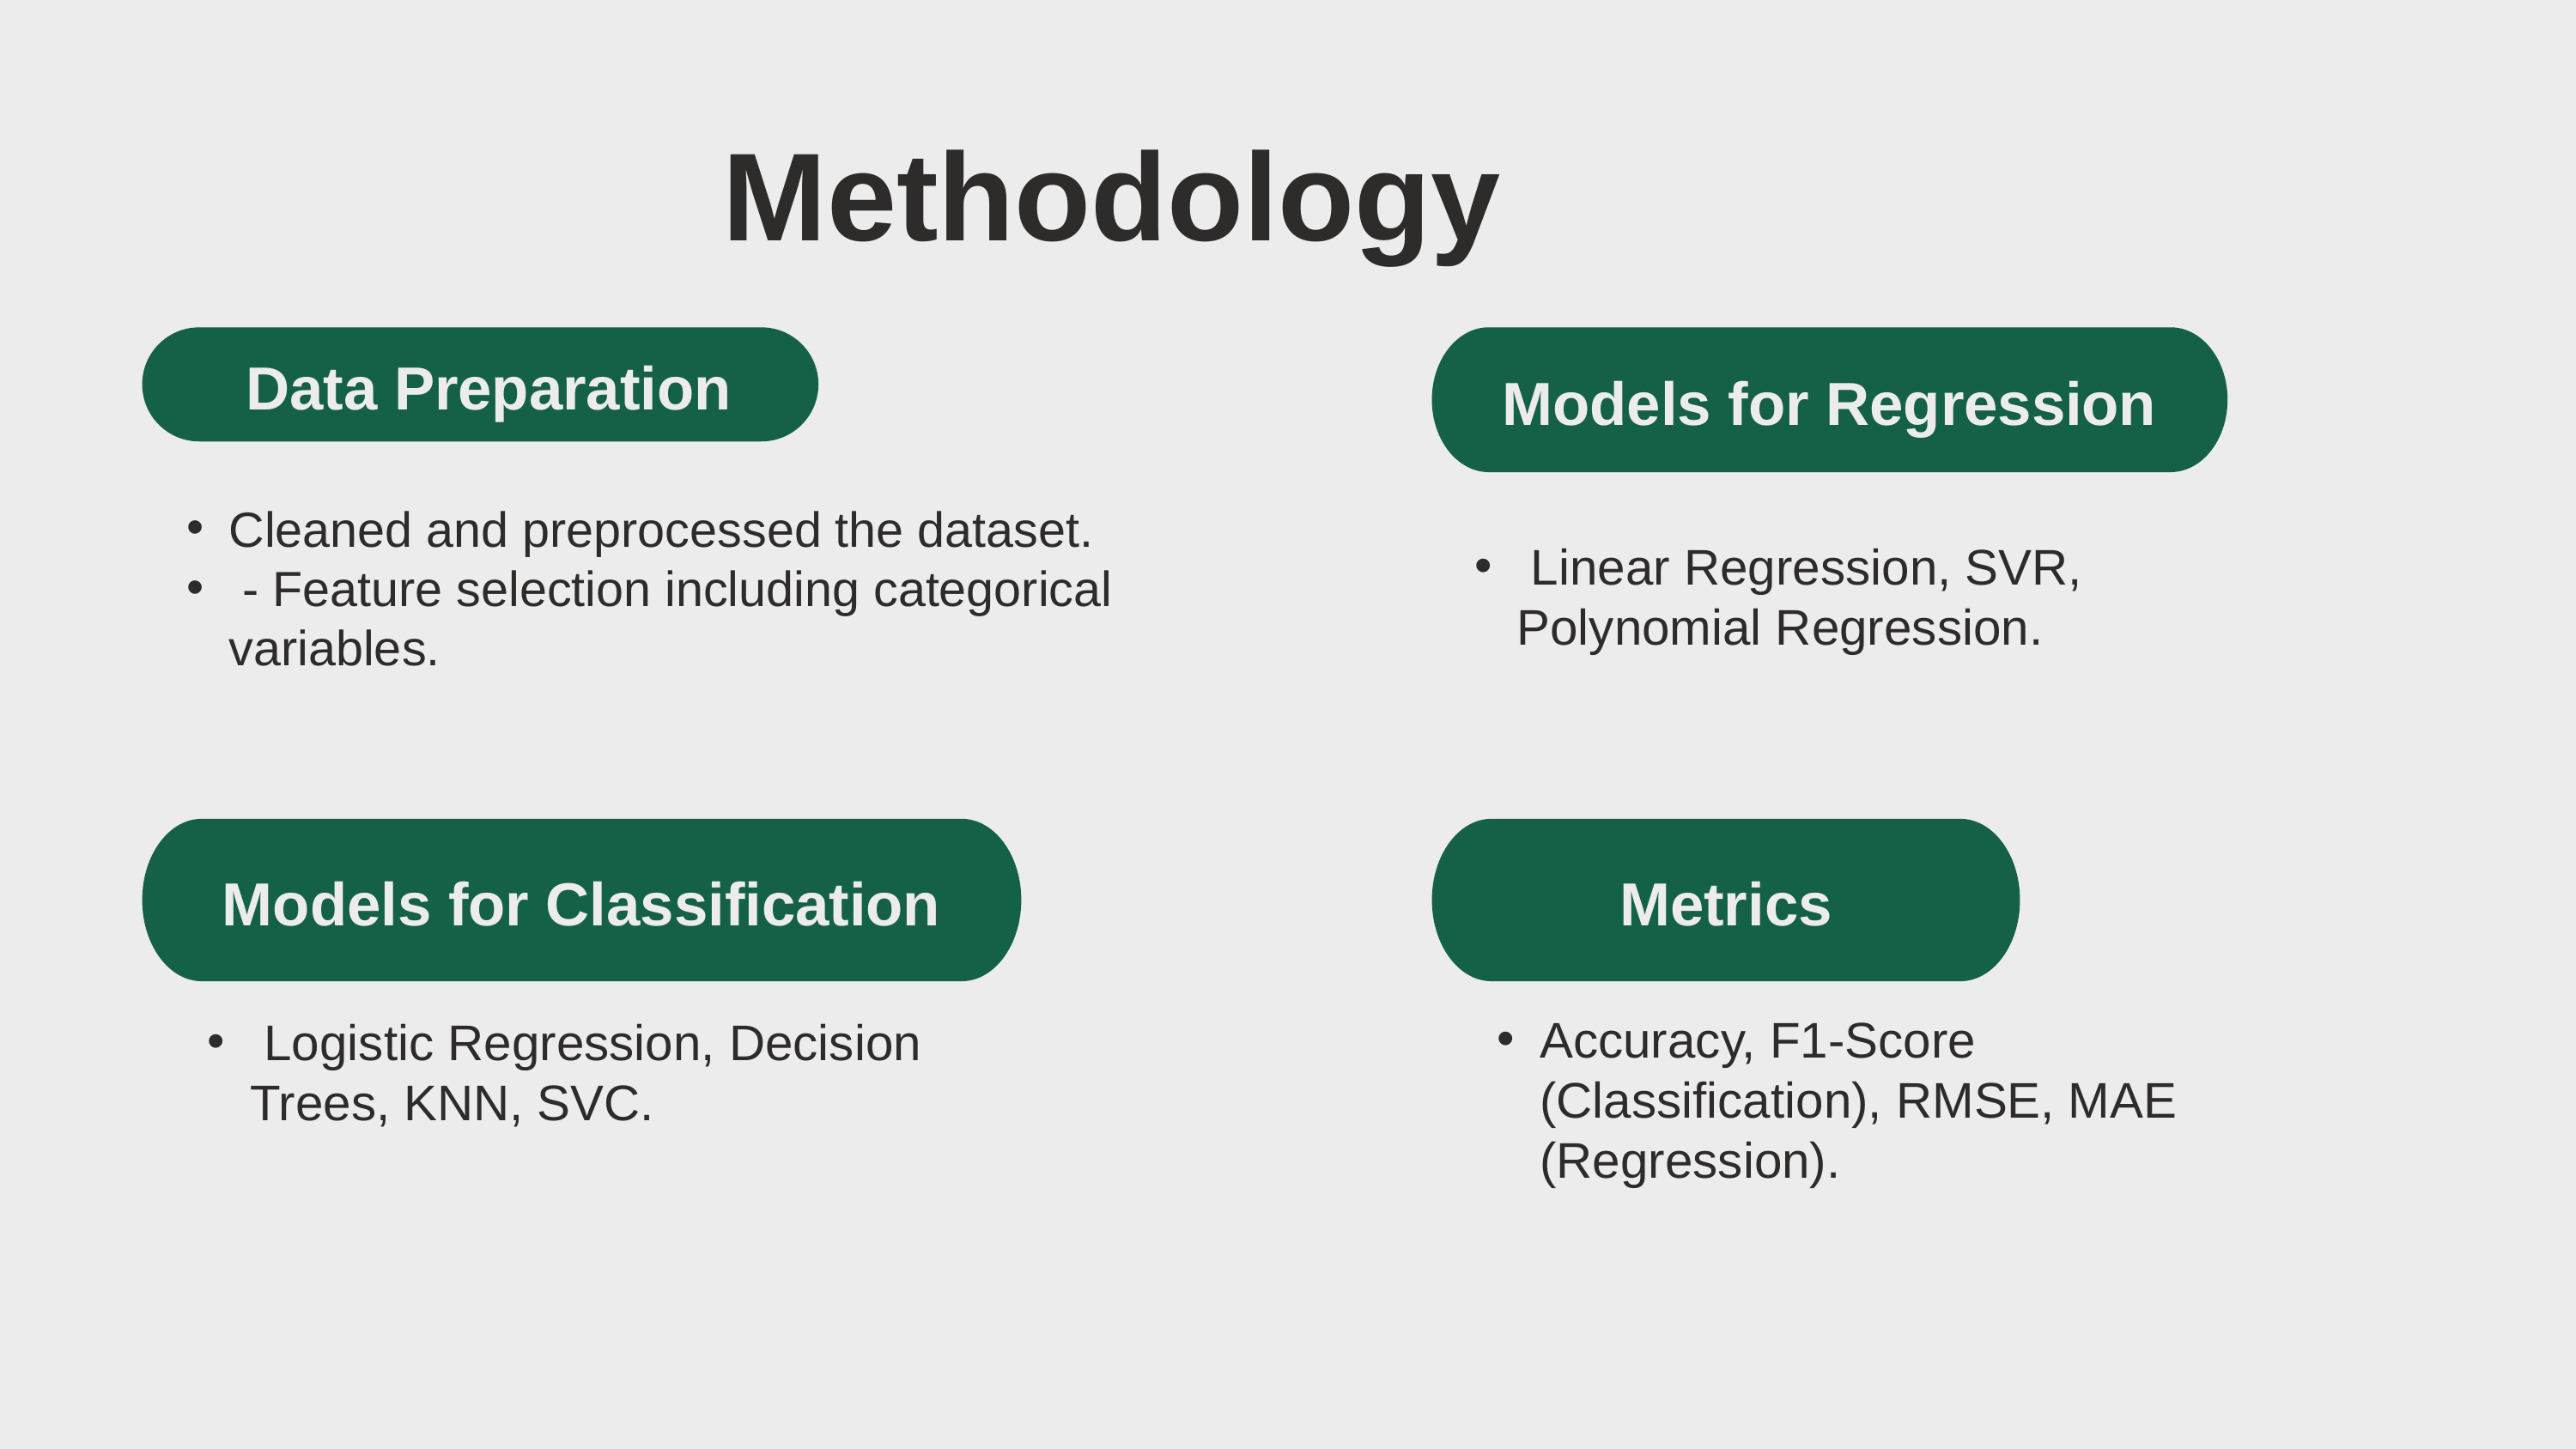

Methodology​

 Data Preparation

Models for Regression
Cleaned and preprocessed the dataset.​
 - Feature selection including categorical variables.​

 Linear Regression, SVR, Polynomial Regression.

Models for Classification

Metrics
Accuracy, F1-Score (Classification), RMSE, MAE (Regression).​
 Logistic Regression, Decision Trees, KNN, SVC.​